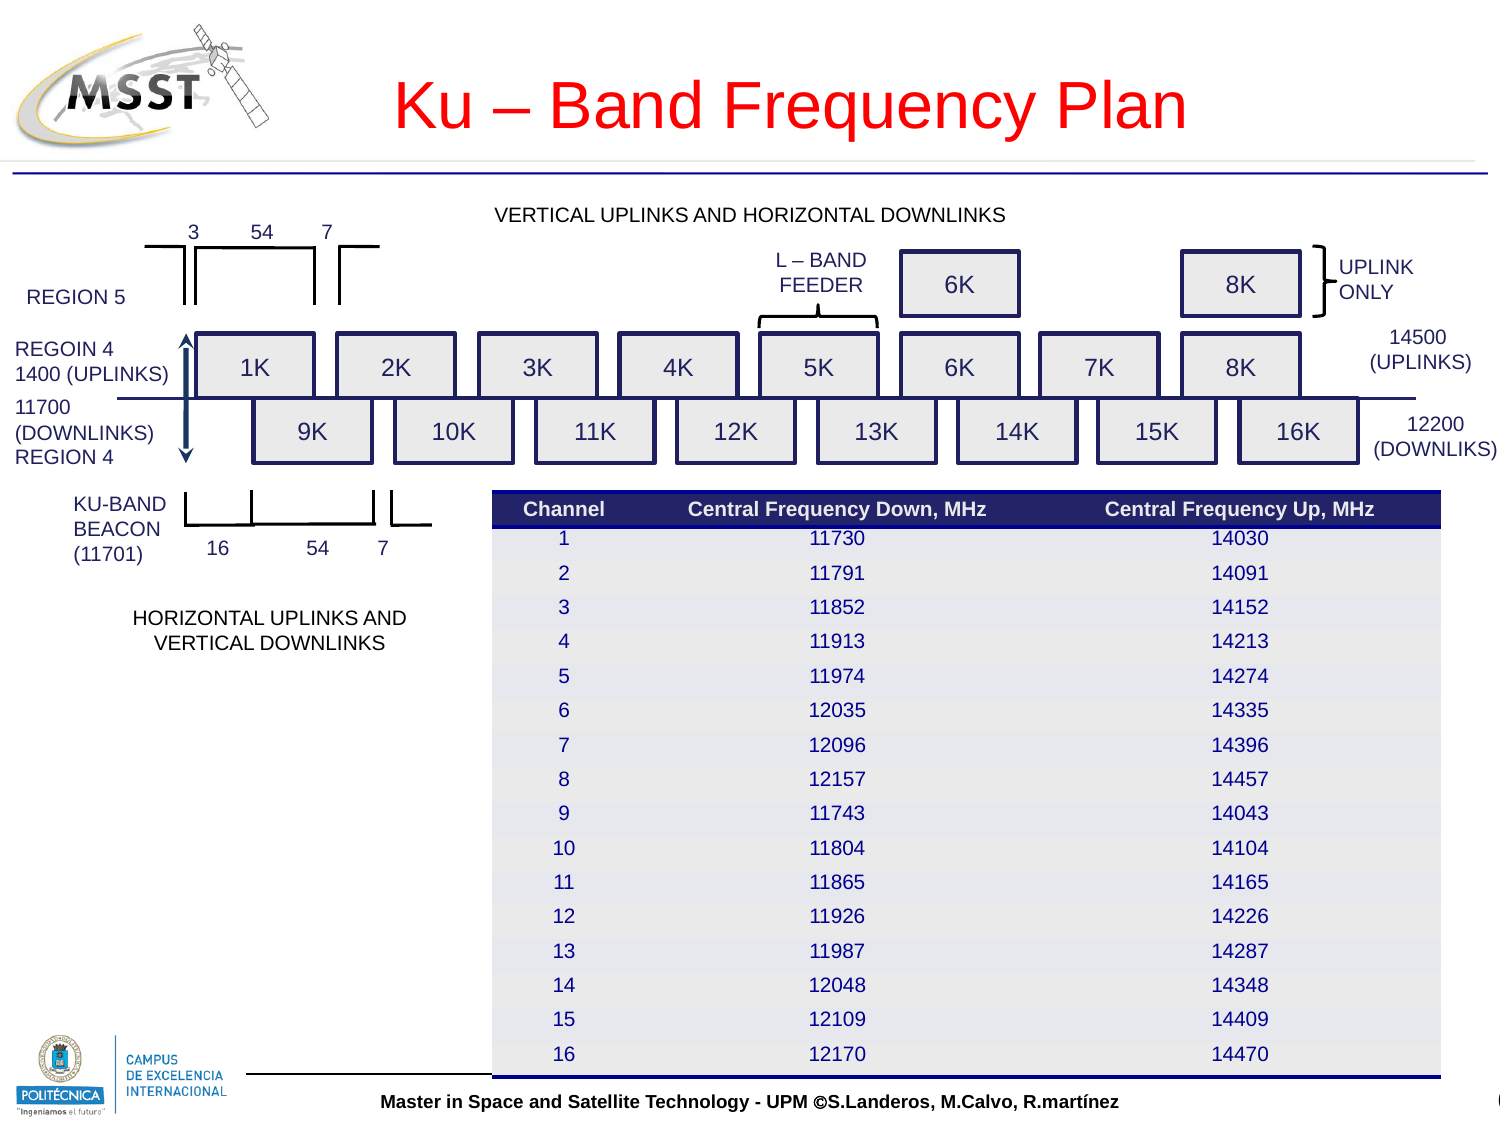

Ku – Band Frequency Plan
VERTICAL UPLINKS AND HORIZONTAL DOWNLINKS
3
54
7
L – BAND FEEDER

UPLINK ONLY
6K
8K

REGION 5
14500
 (UPLINKS)
REGOIN 4
1400 (UPLINKS)
1K
2K
3K
4K
5K
6K
7K
8K
11700
(DOWNLINKS)
REGION 4
9K
10K
11K
12K
13K
14K
15K
16K
12200
(DOWNLIKS)
KU-BAND BEACON (11701)
| Channel | Central Frequency Down, MHz | Central Frequency Up, MHz |
| --- | --- | --- |
| 1 | 11730 | 14030 |
| 2 | 11791 | 14091 |
| 3 | 11852 | 14152 |
| 4 | 11913 | 14213 |
| 5 | 11974 | 14274 |
| 6 | 12035 | 14335 |
| 7 | 12096 | 14396 |
| 8 | 12157 | 14457 |
| 9 | 11743 | 14043 |
| 10 | 11804 | 14104 |
| 11 | 11865 | 14165 |
| 12 | 11926 | 14226 |
| 13 | 11987 | 14287 |
| 14 | 12048 | 14348 |
| 15 | 12109 | 14409 |
| 16 | 12170 | 14470 |
16
54
7
HORIZONTAL UPLINKS AND VERTICAL DOWNLINKS